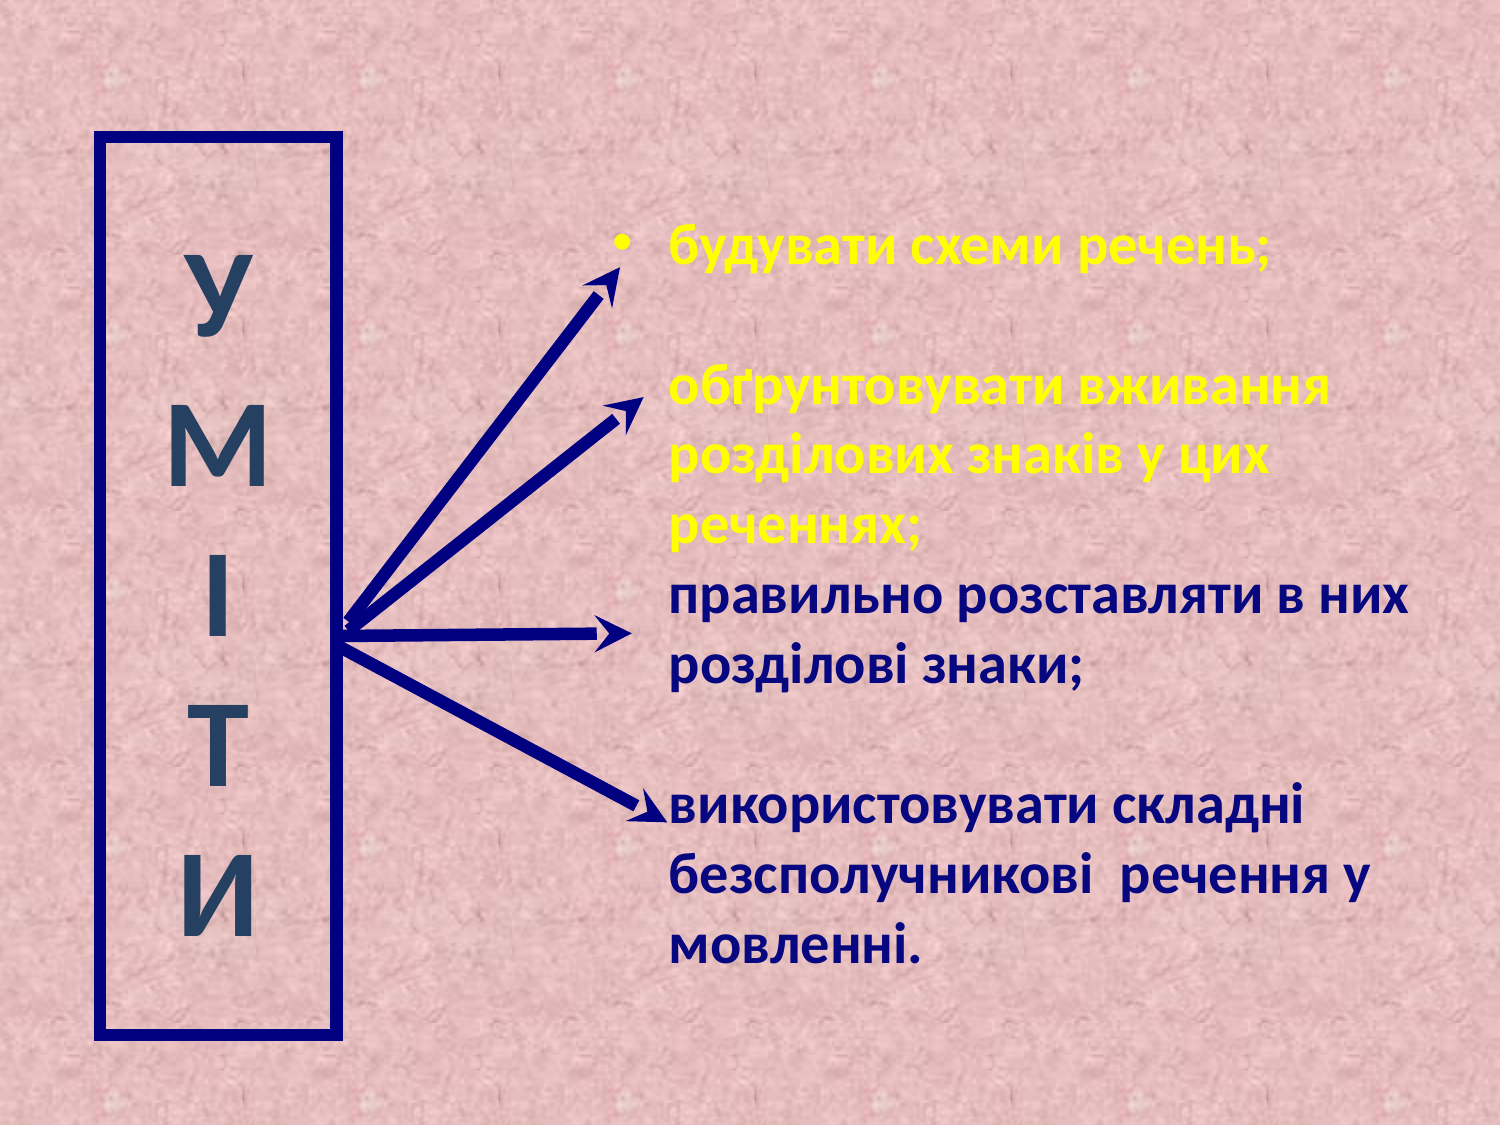

#

будувати схеми речень;
обґрунтовувати вживання розділових знаків у цих реченнях;
правильно розставляти в них розділові знаки;
використовувати складні безсполучникові  речення у мовленні.
У
М
І
Т
И